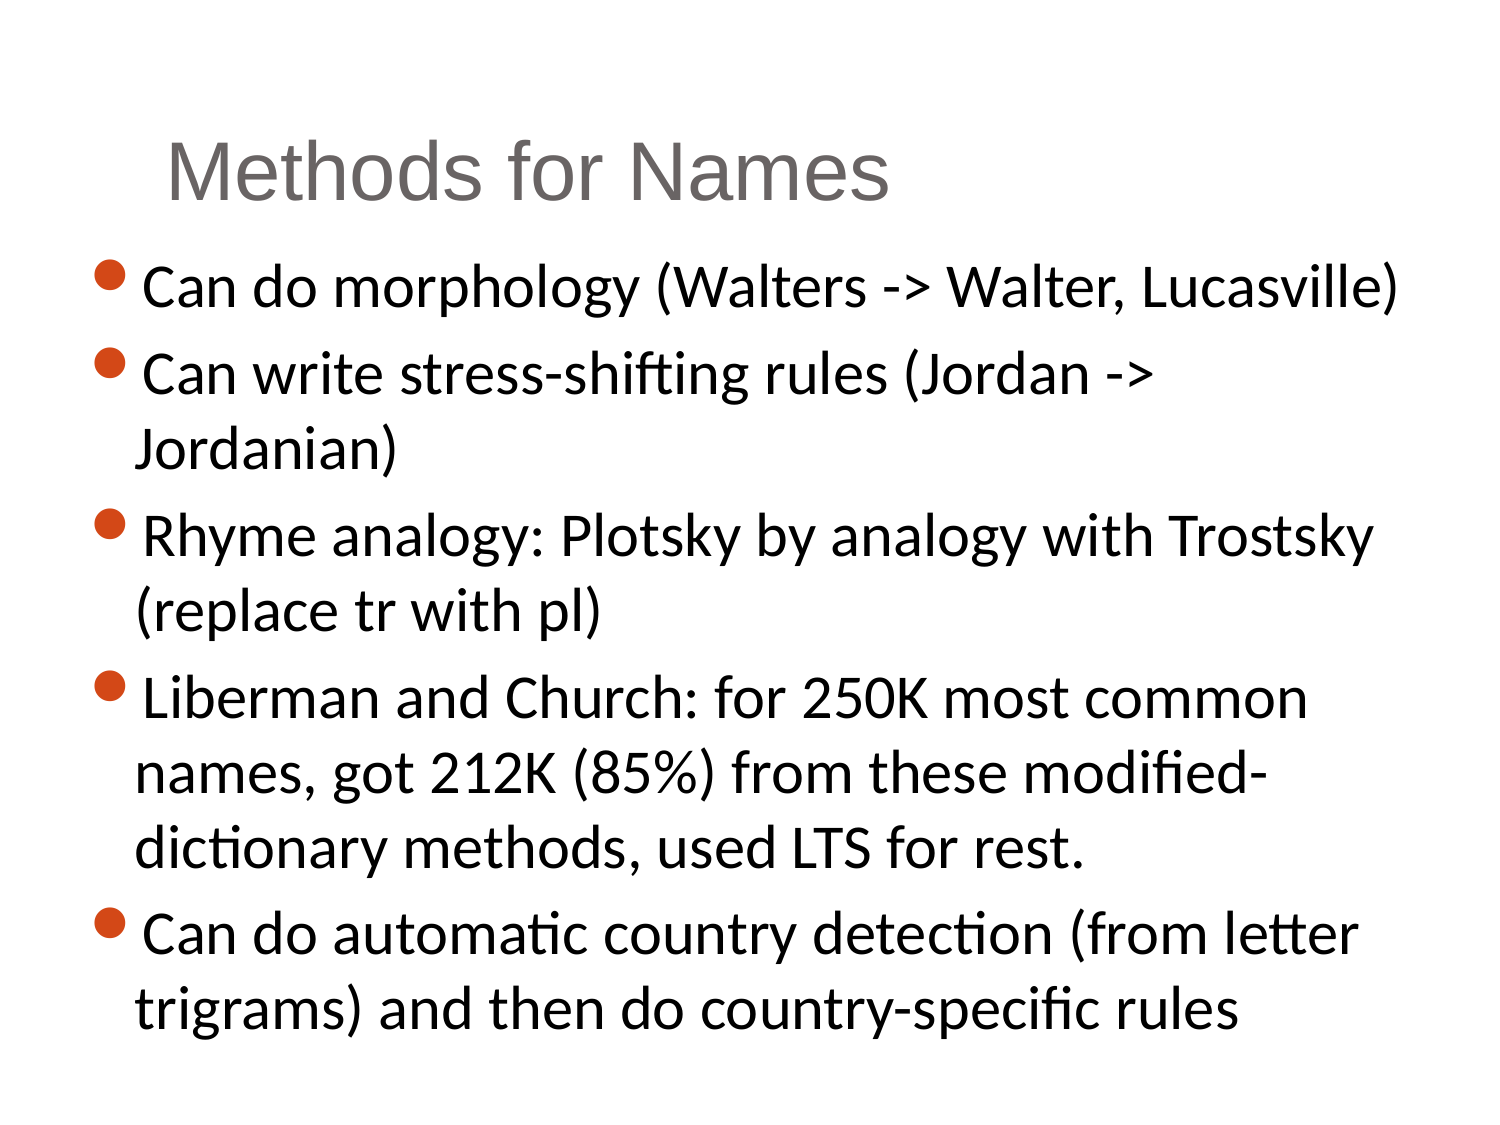

# Methods for Names
Can do morphology (Walters -> Walter, Lucasville)
Can write stress-shifting rules (Jordan -> Jordanian)
Rhyme analogy: Plotsky by analogy with Trostsky (replace tr with pl)
Liberman and Church: for 250K most common names, got 212K (85%) from these modified-dictionary methods, used LTS for rest.
Can do automatic country detection (from letter trigrams) and then do country-specific rules